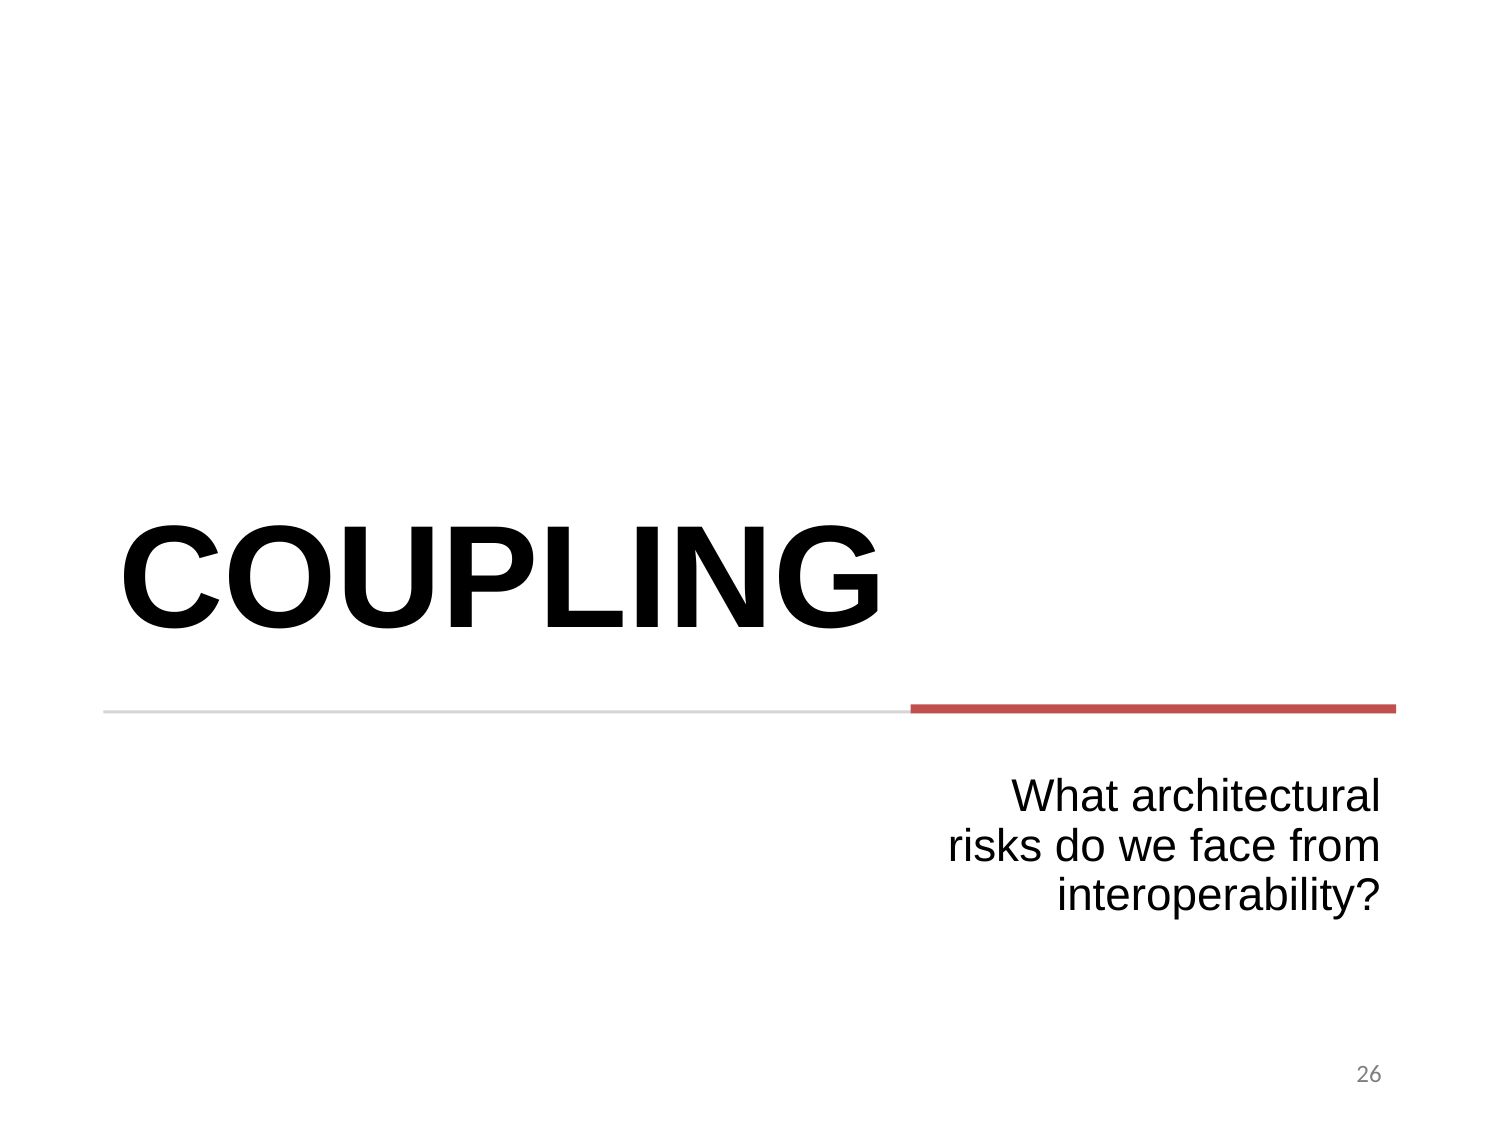

# Coupling

What architectural risks do we face from interoperability?
26